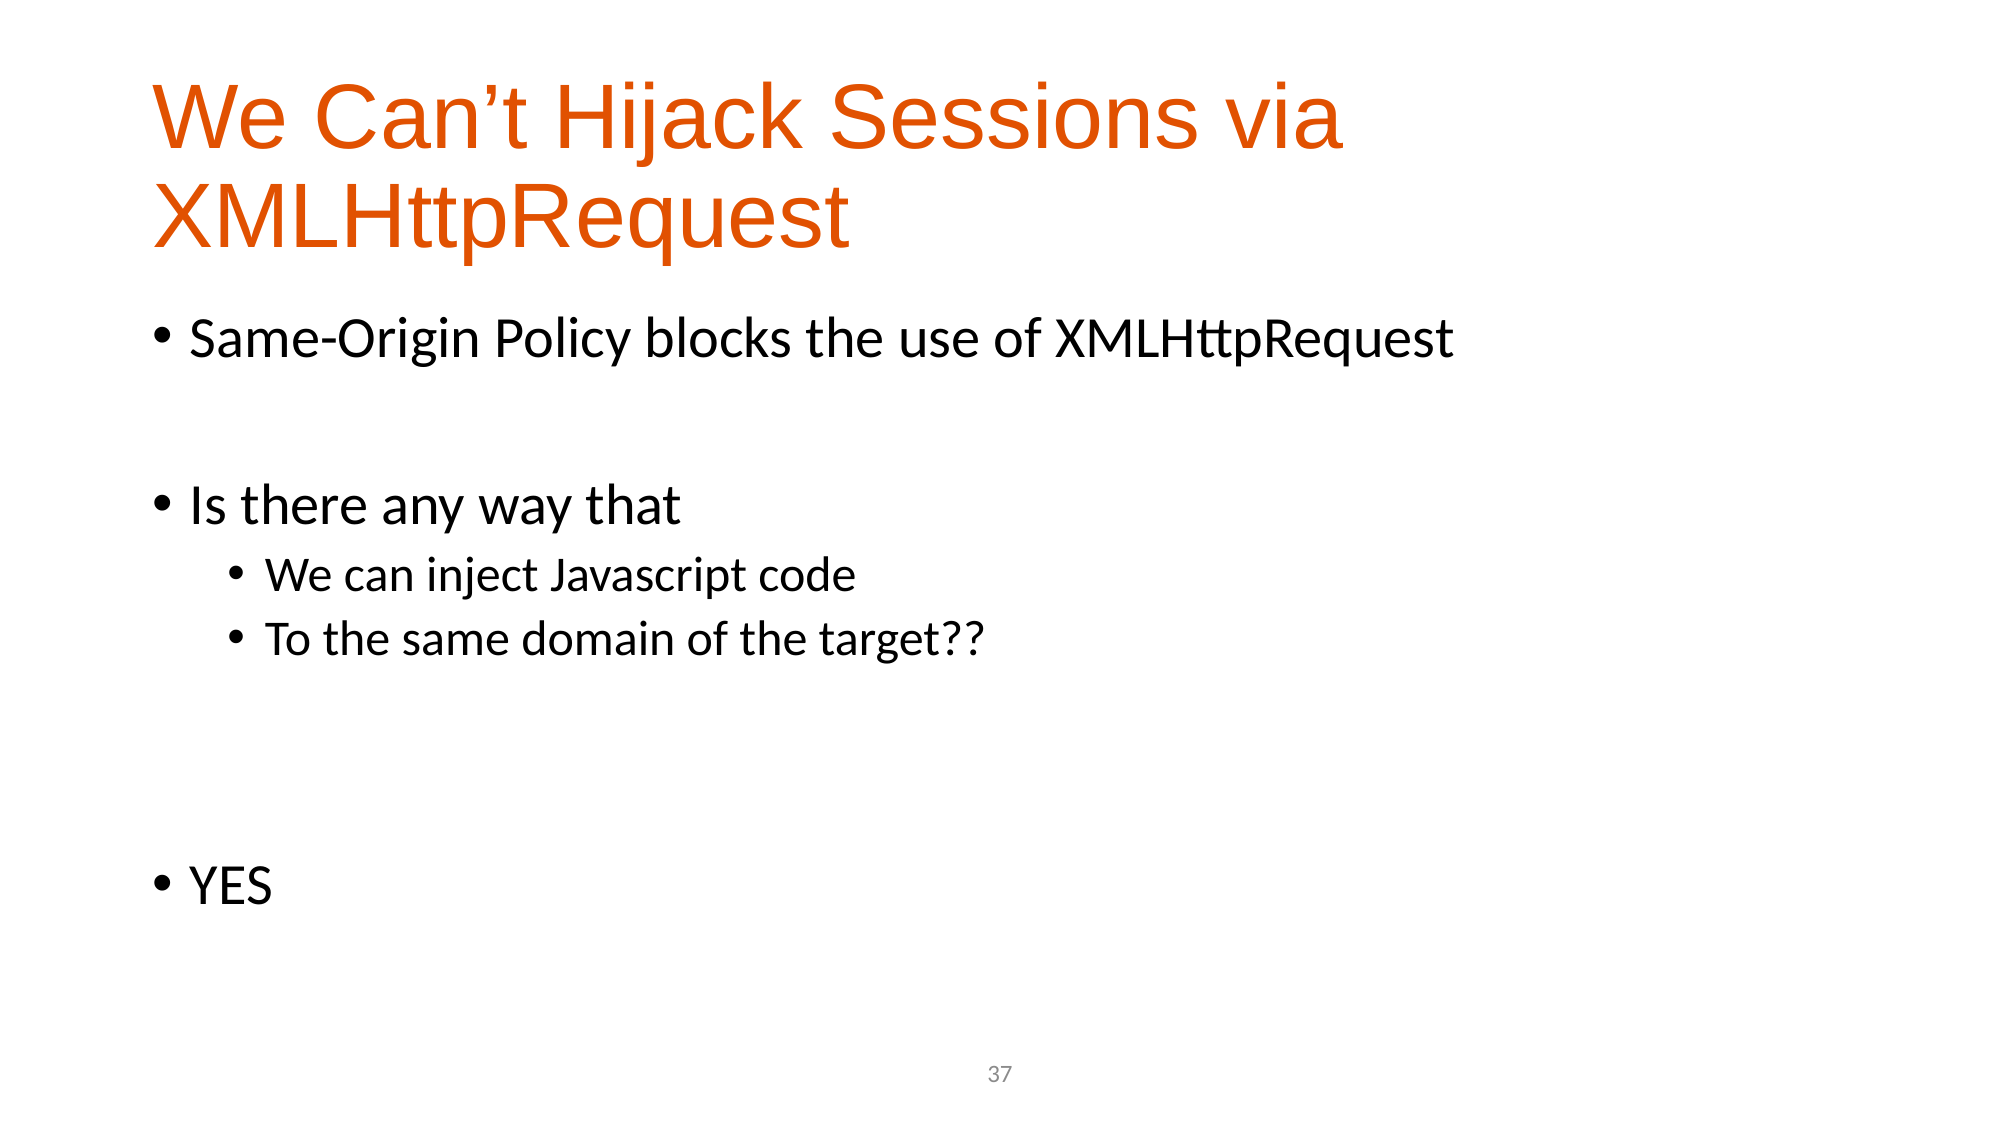

# We Can’t Hijack Sessions via XMLHttpRequest
Same-Origin Policy blocks the use of XMLHttpRequest

Is there any way that
We can inject Javascript code
To the same domain of the target??

YES
37